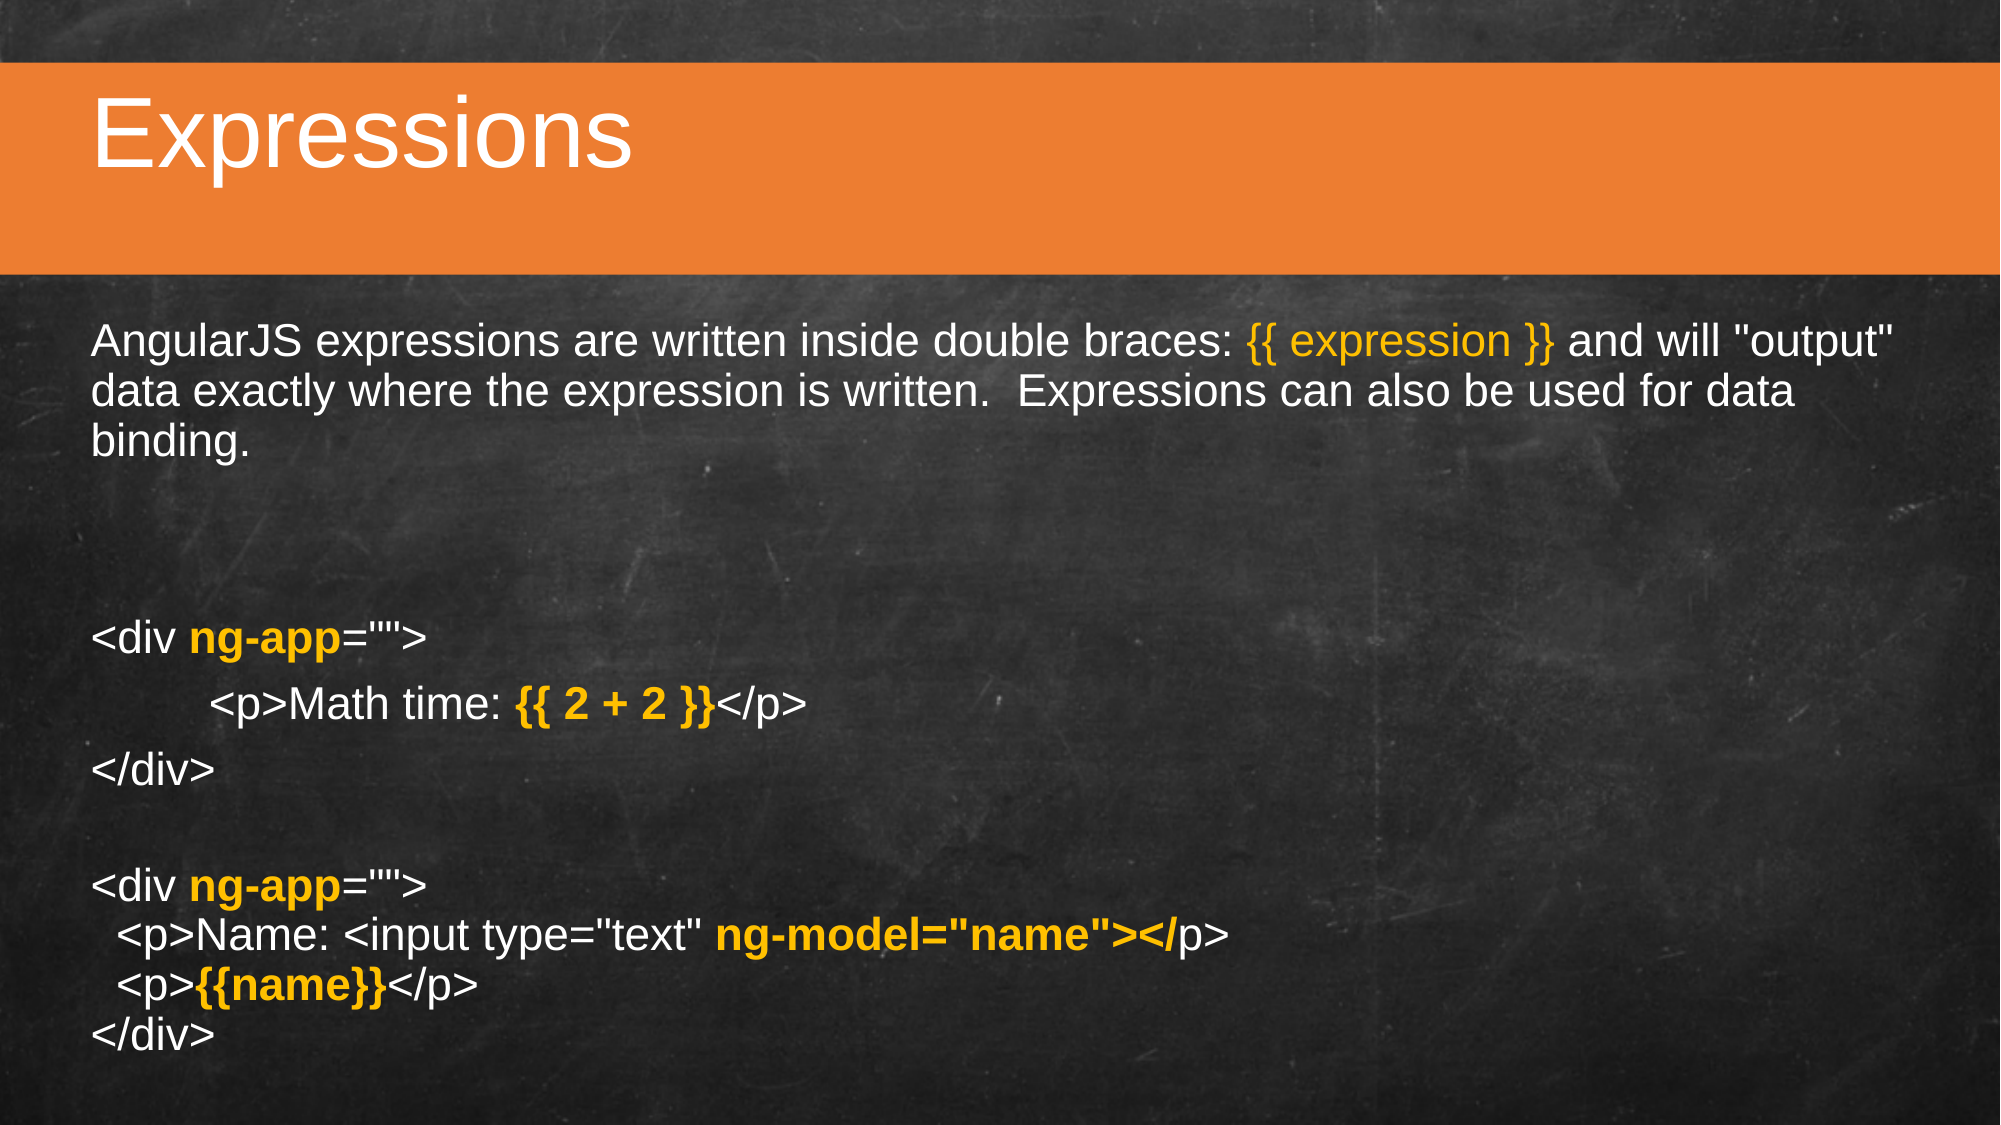

Expressions

AngularJS expressions are written inside double braces: {{ expression }} and will "output" data exactly where the expression is written.  Expressions can also be used for data binding.

<div ng-app="">
 	<p>Math time: {{ 2 + 2 }}</p>
</div>
<div ng-app="">
  <p>Name: <input type="text" ng-model="name"></p>
  <p>{{name}}</p>
</div>